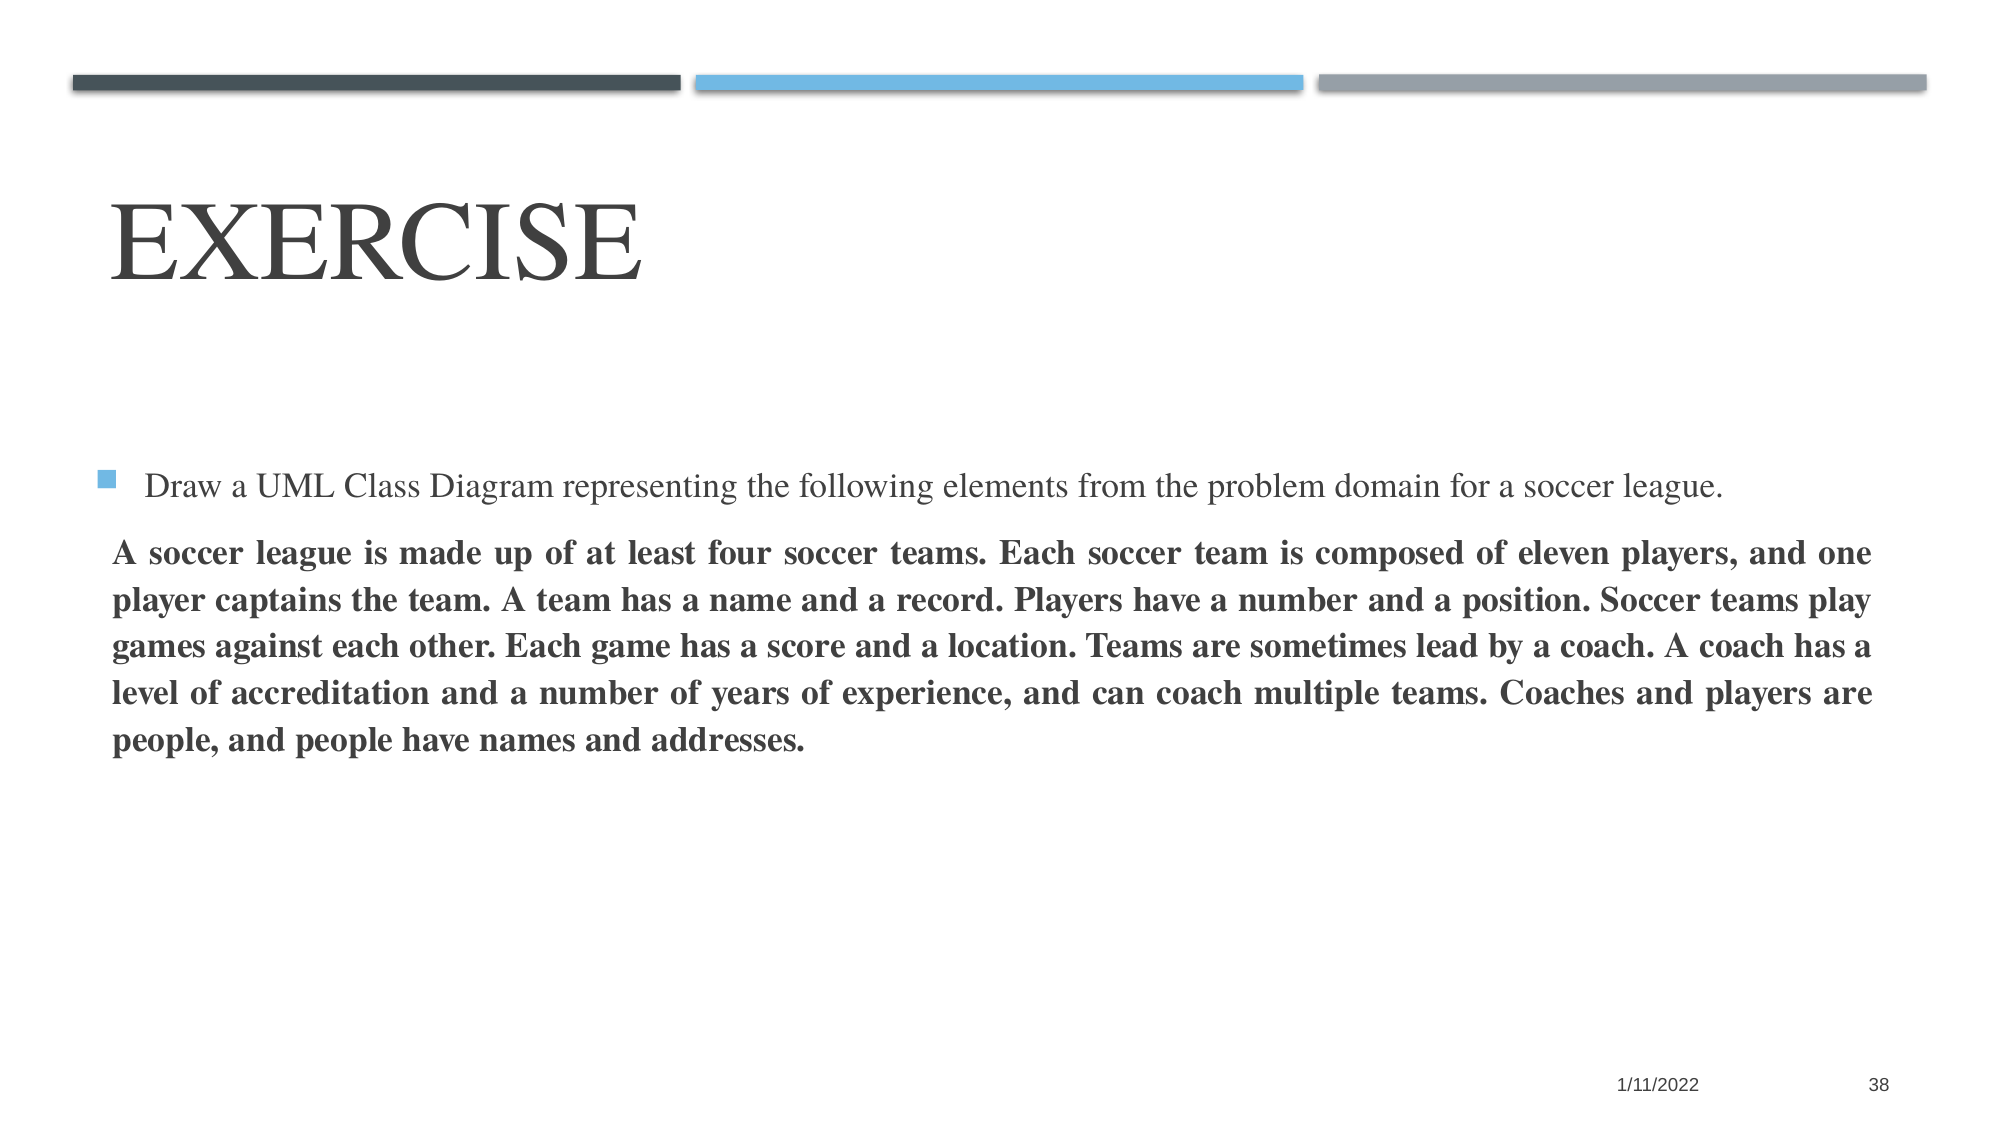

# Exercise
Draw a UML Class Diagram representing the following elements from the problem domain for a soccer league.
A soccer league is made up of at least four soccer teams. Each soccer team is composed of eleven players, and one player captains the team. A team has a name and a record. Players have a number and a position. Soccer teams play games against each other. Each game has a score and a location. Teams are sometimes lead by a coach. A coach has a level of accreditation and a number of years of experience, and can coach multiple teams. Coaches and players are people, and people have names and addresses.
1/11/2022
38